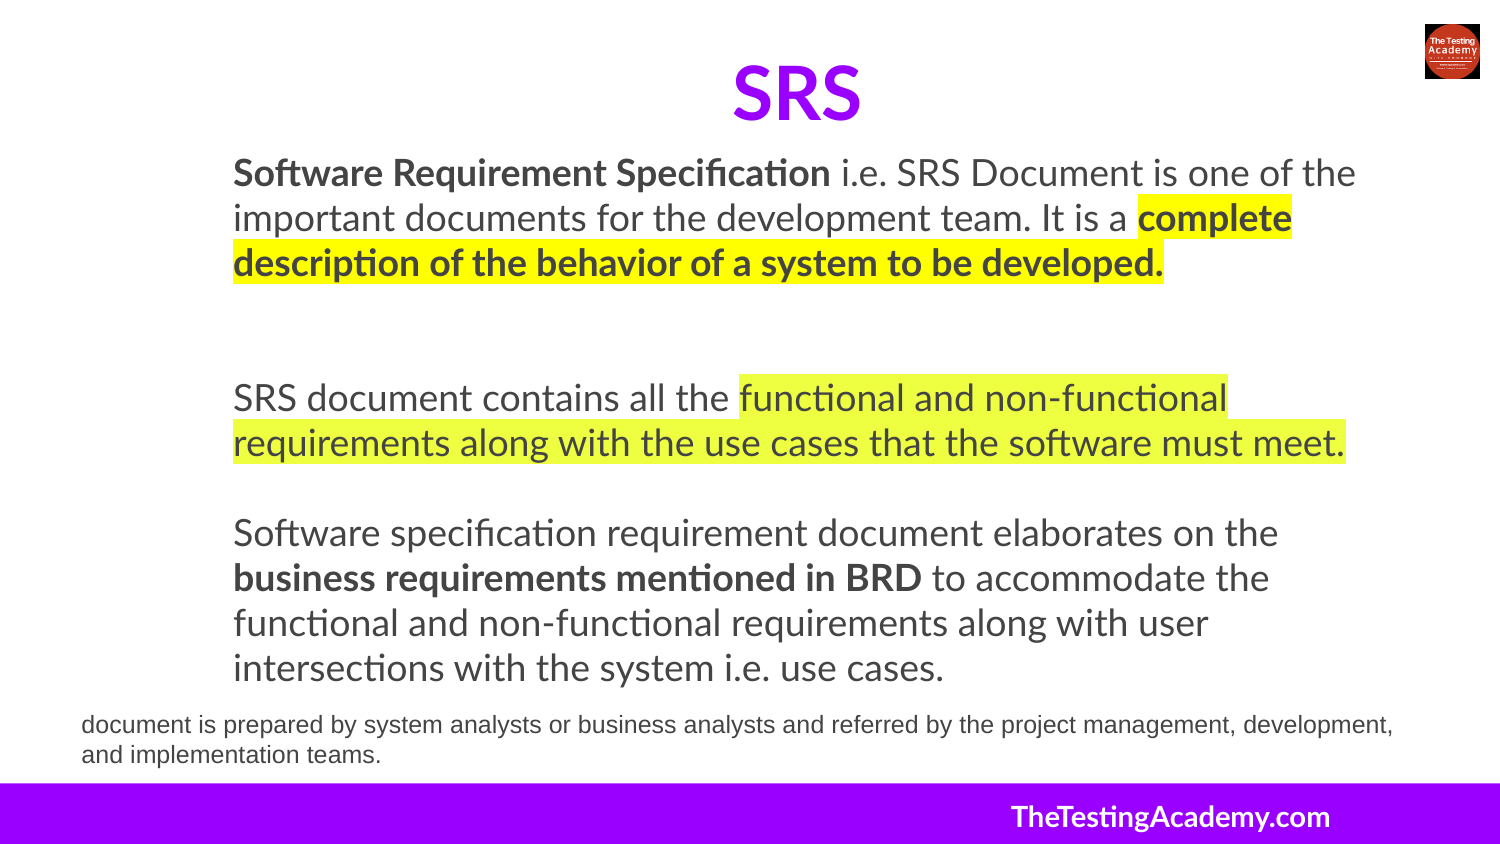

# SRS
Software Requirement Specification i.e. SRS Document is one of the important documents for the development team. It is a complete description of the behavior of a system to be developed.

SRS document contains all the functional and non-functional requirements along with the use cases that the software must meet.

Software specification requirement document elaborates on the business requirements mentioned in BRD to accommodate the functional and non-functional requirements along with user intersections with the system i.e. use cases.
document is prepared by system analysts or business analysts and referred by the project management, development, and implementation teams.